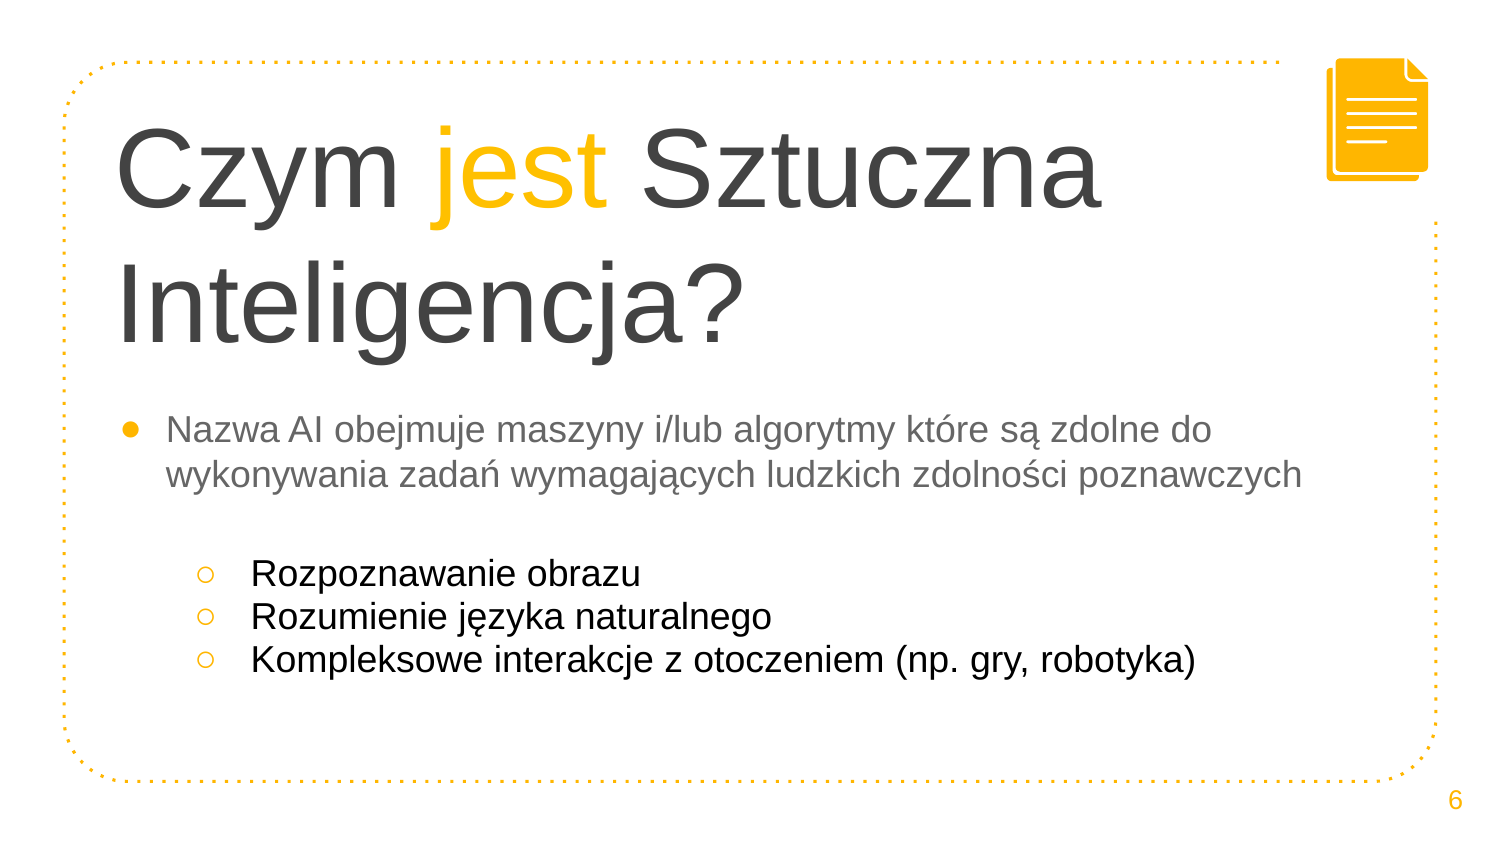

# Czym jest Sztuczna Inteligencja?
Nazwa AI obejmuje maszyny i/lub algorytmy które są zdolne do wykonywania zadań wymagających ludzkich zdolności poznawczych

Rozpoznawanie obrazu
Rozumienie języka naturalnego
Kompleksowe interakcje z otoczeniem (np. gry, robotyka)
6